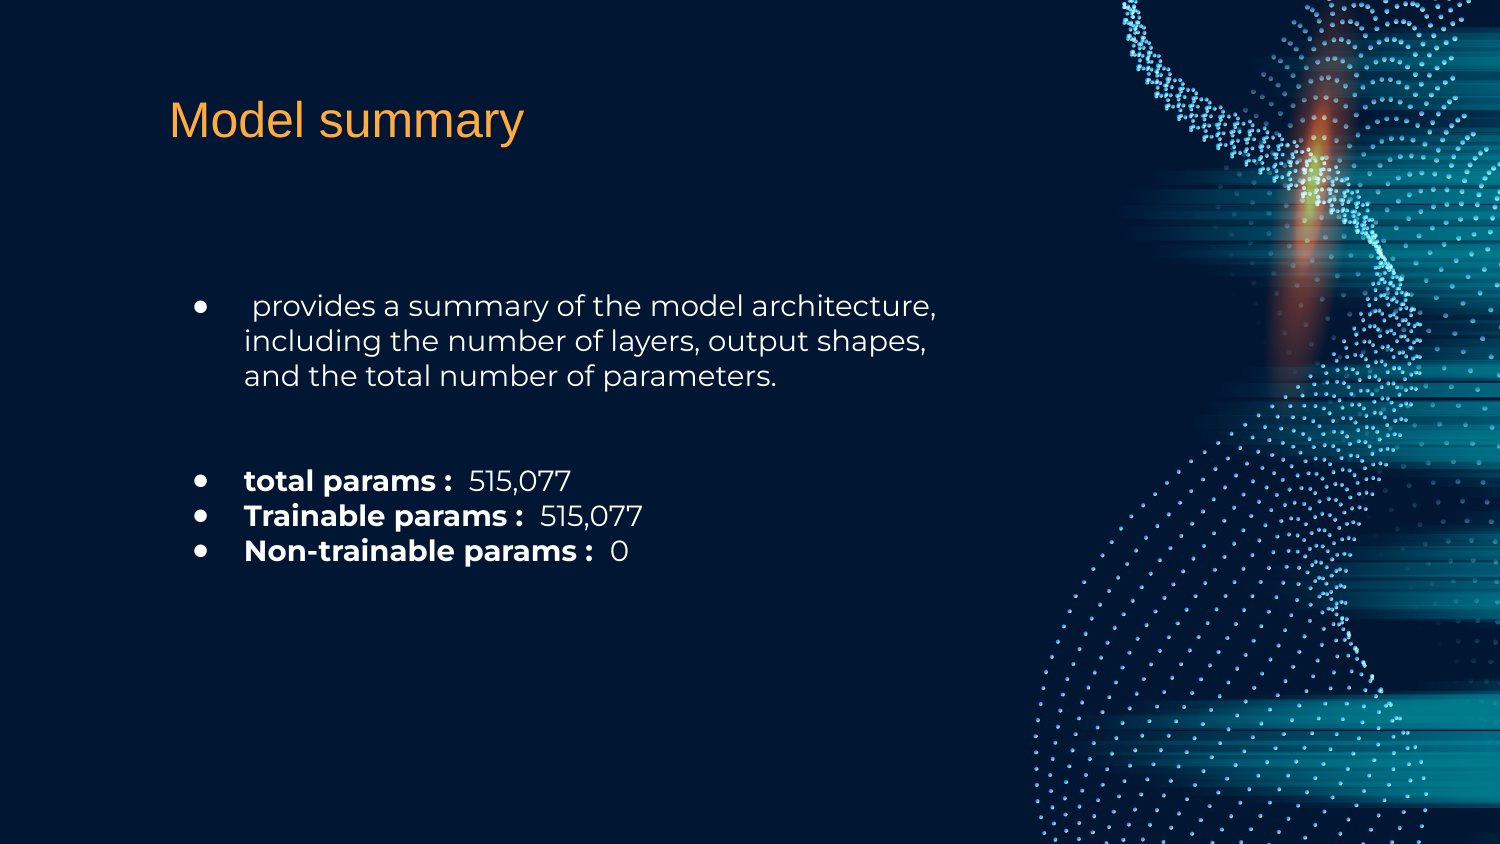

# Model summary
 provides a summary of the model architecture, including the number of layers, output shapes, and the total number of parameters.

total params :  515,077
Trainable params :  515,077
Non-trainable params :  0